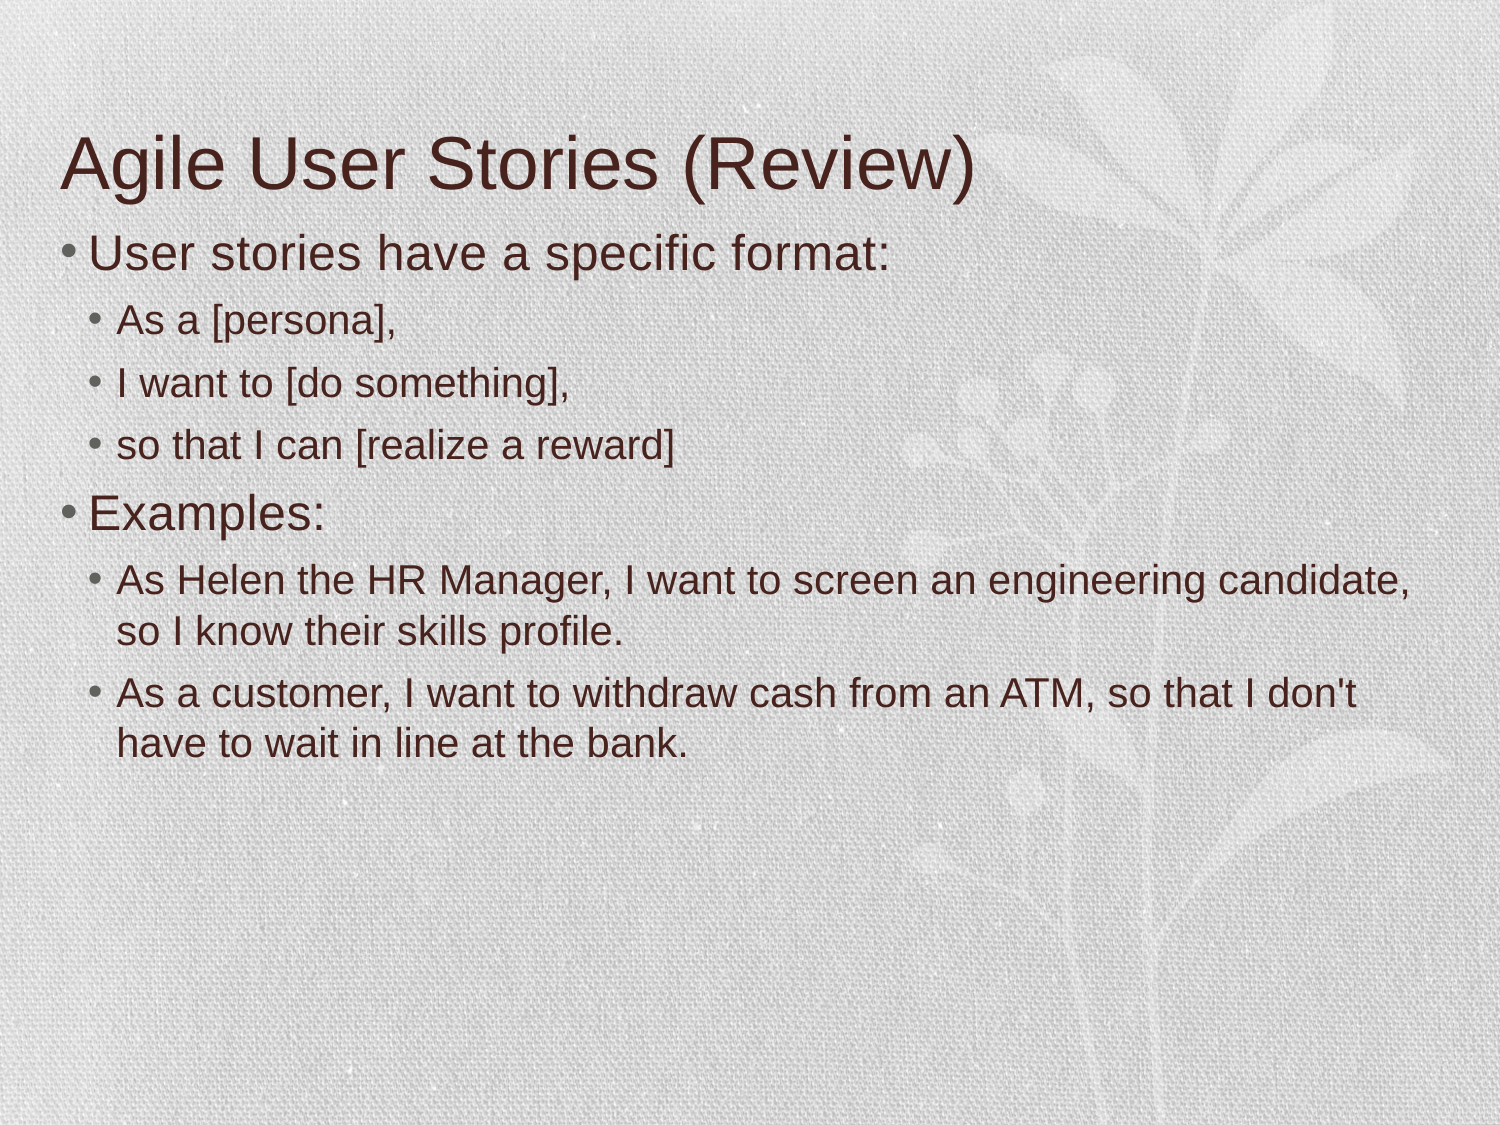

# Agile User Stories (Review)
User stories have a specific format:
As a [persona],
I want to [do something],
so that I can [realize a reward]
Examples:
As Helen the HR Manager, I want to screen an engineering candidate, so I know their skills profile.
As a customer, I want to withdraw cash from an ATM, so that I don't have to wait in line at the bank.